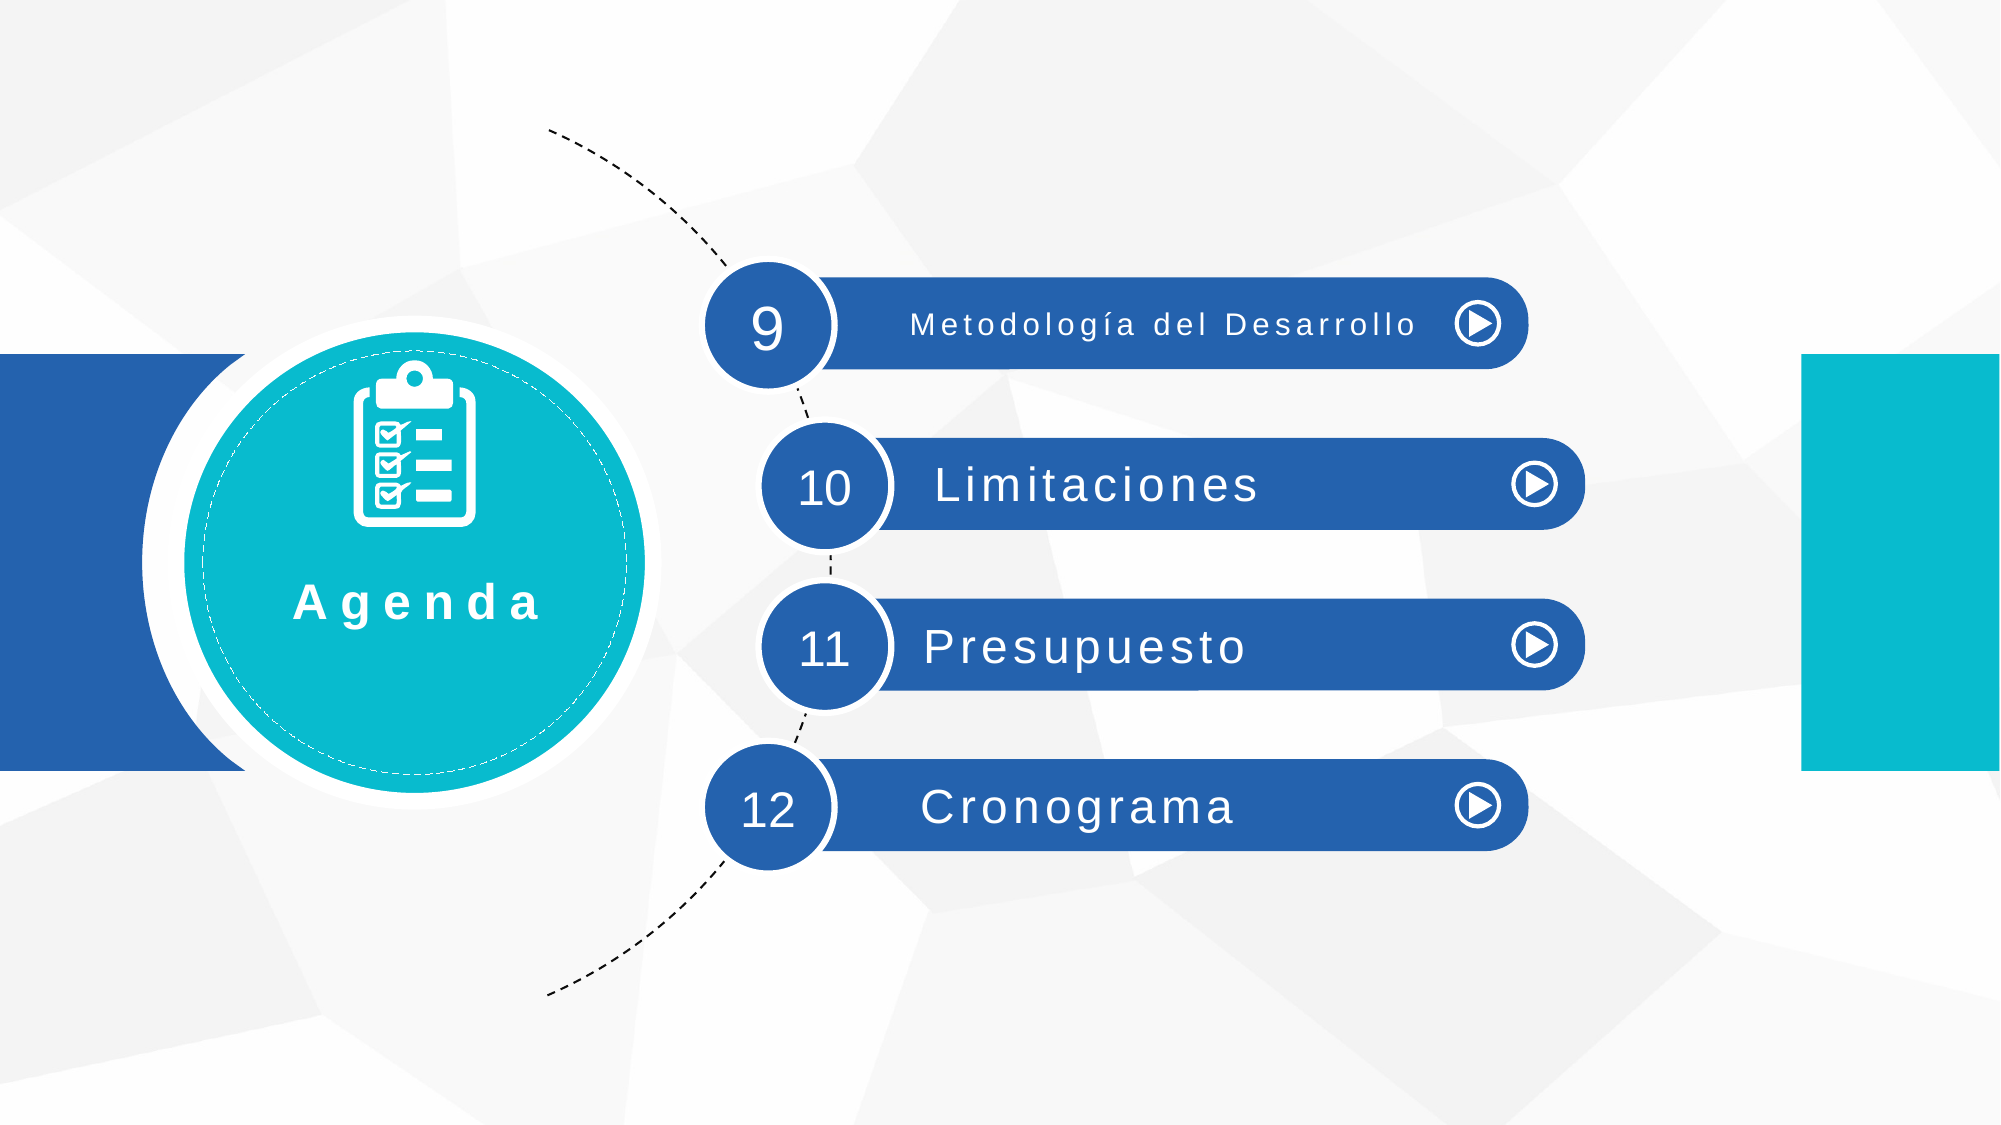

9

Metodología del Desarrollo

10

Limitaciones
Agenda
11

Presupuesto
12

Cronograma